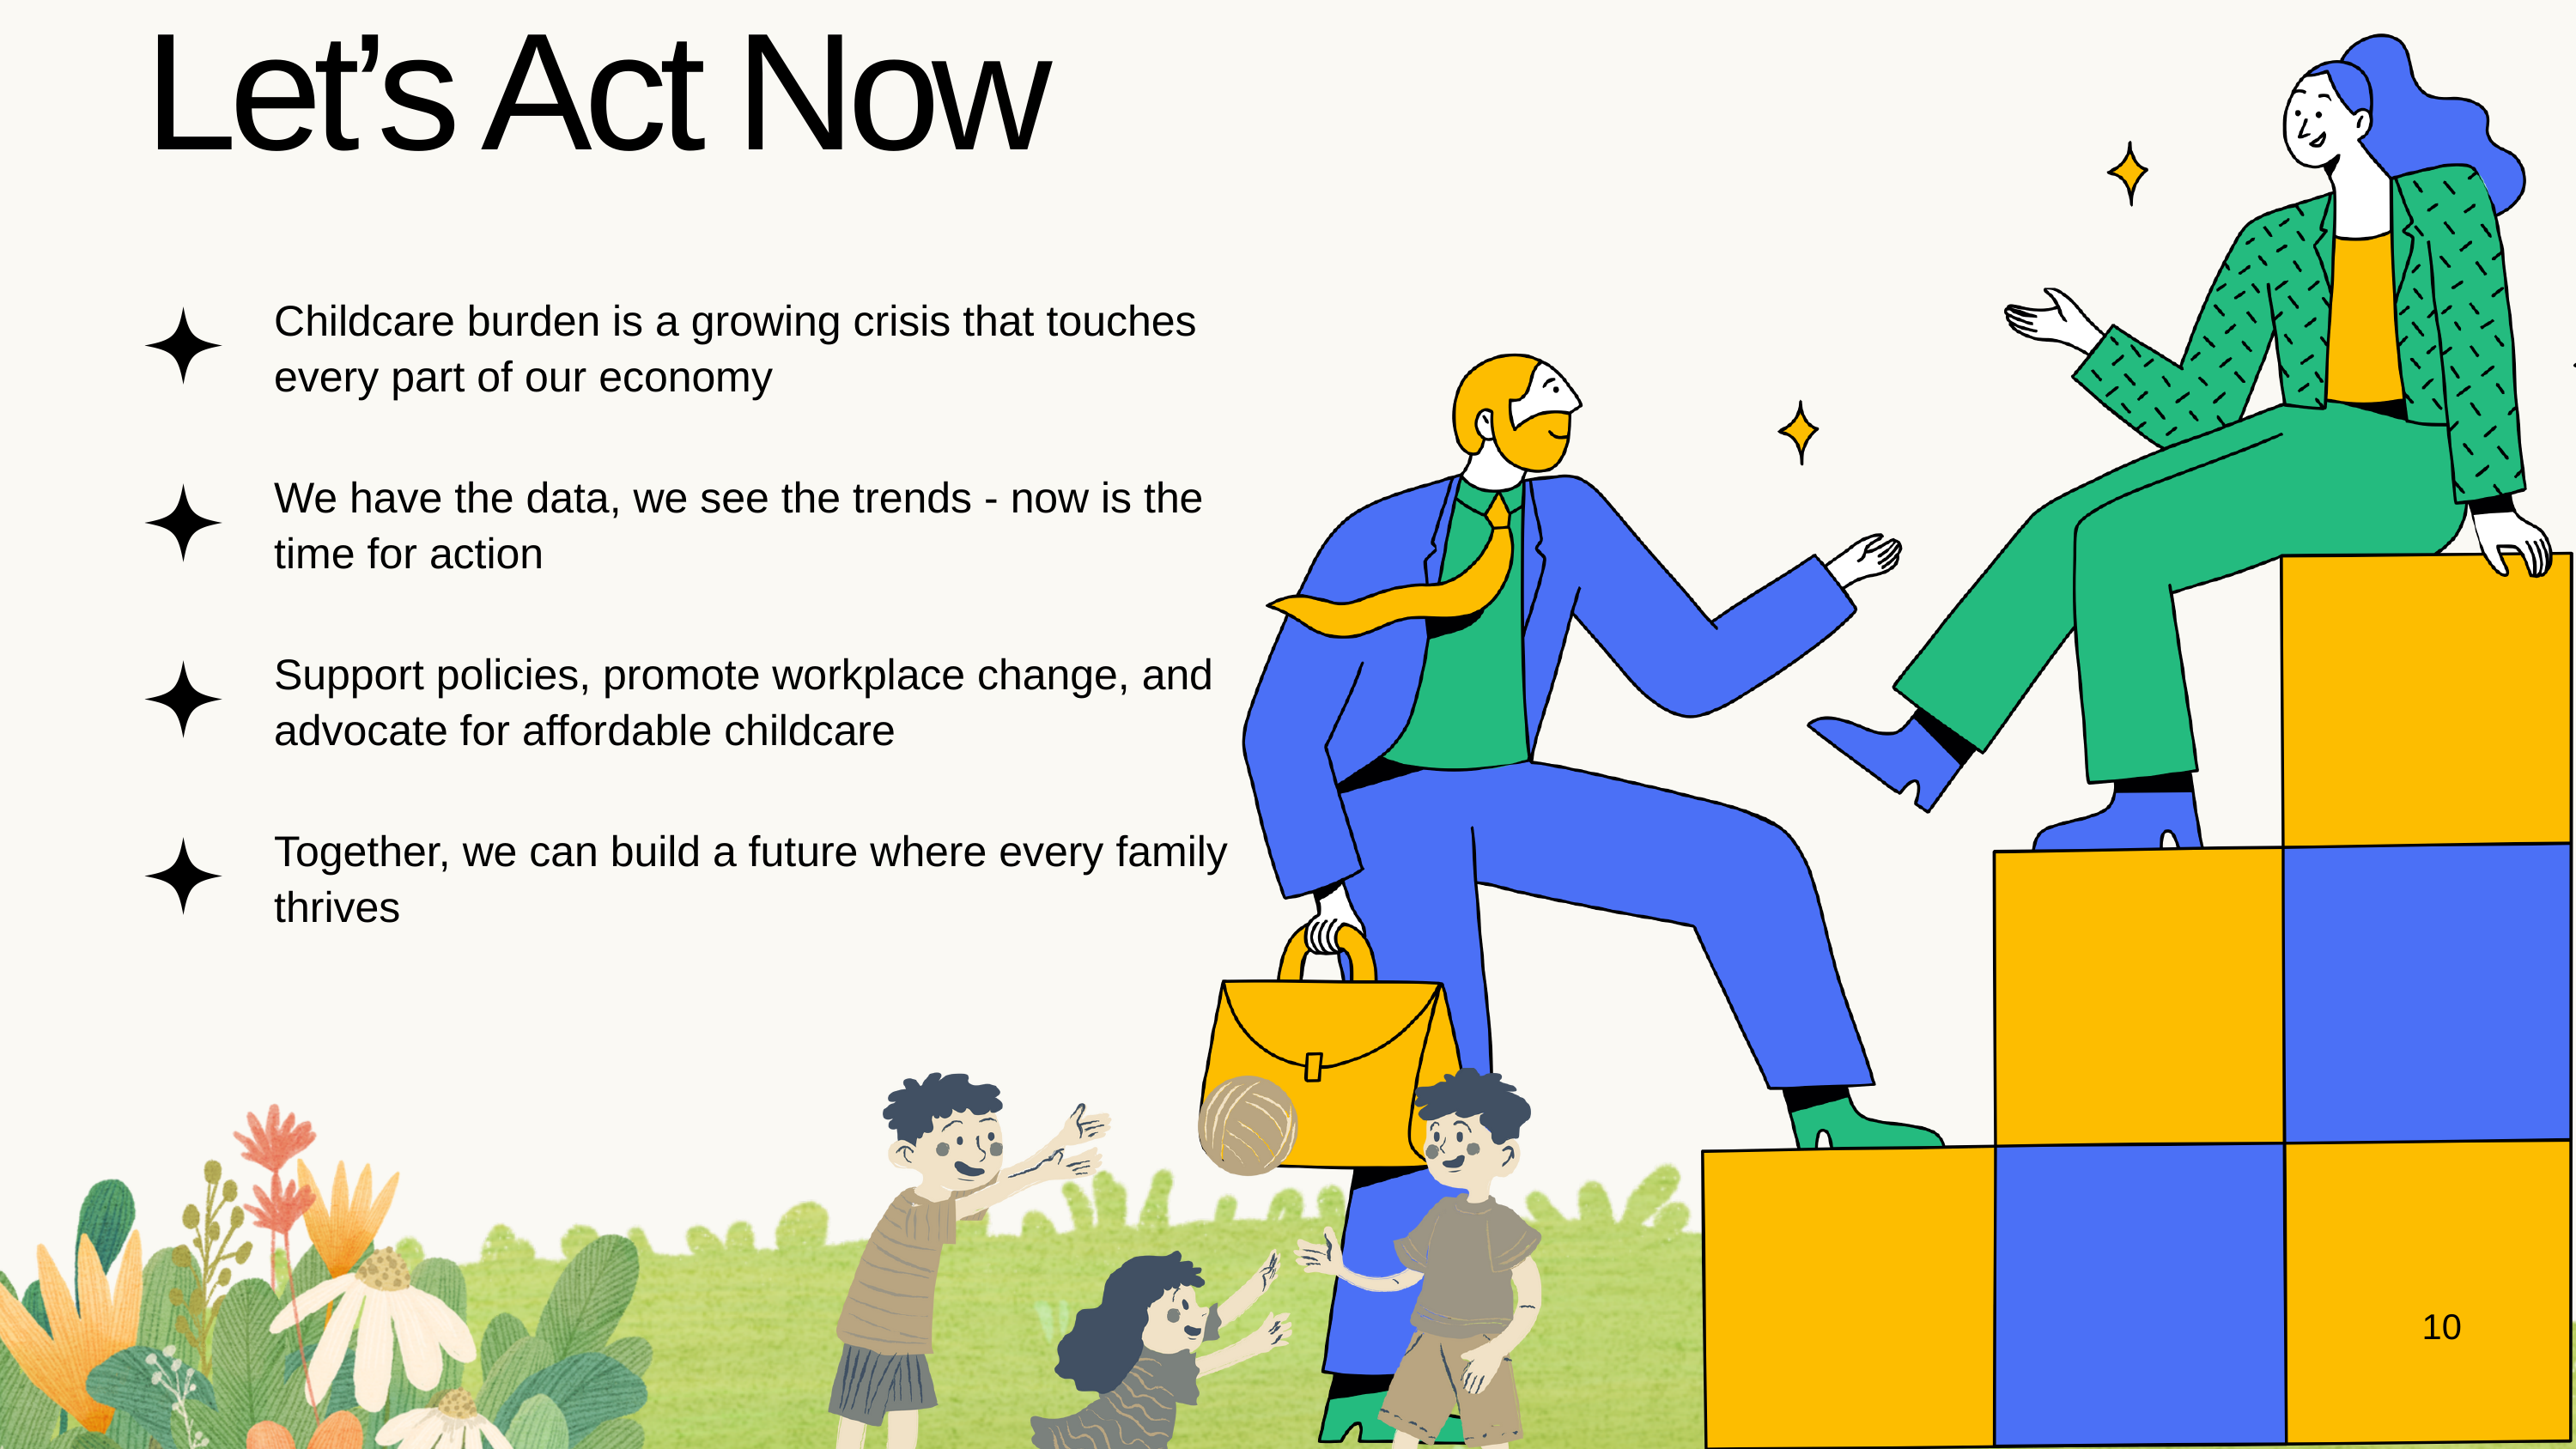

Let’s Act Now

Childcare burden is a growing crisis that touches every part of our economy

We have the data, we see the trends - now is the time for action

Support policies, promote workplace change, and advocate for affordable childcare

Together, we can build a future where every family thrives

10